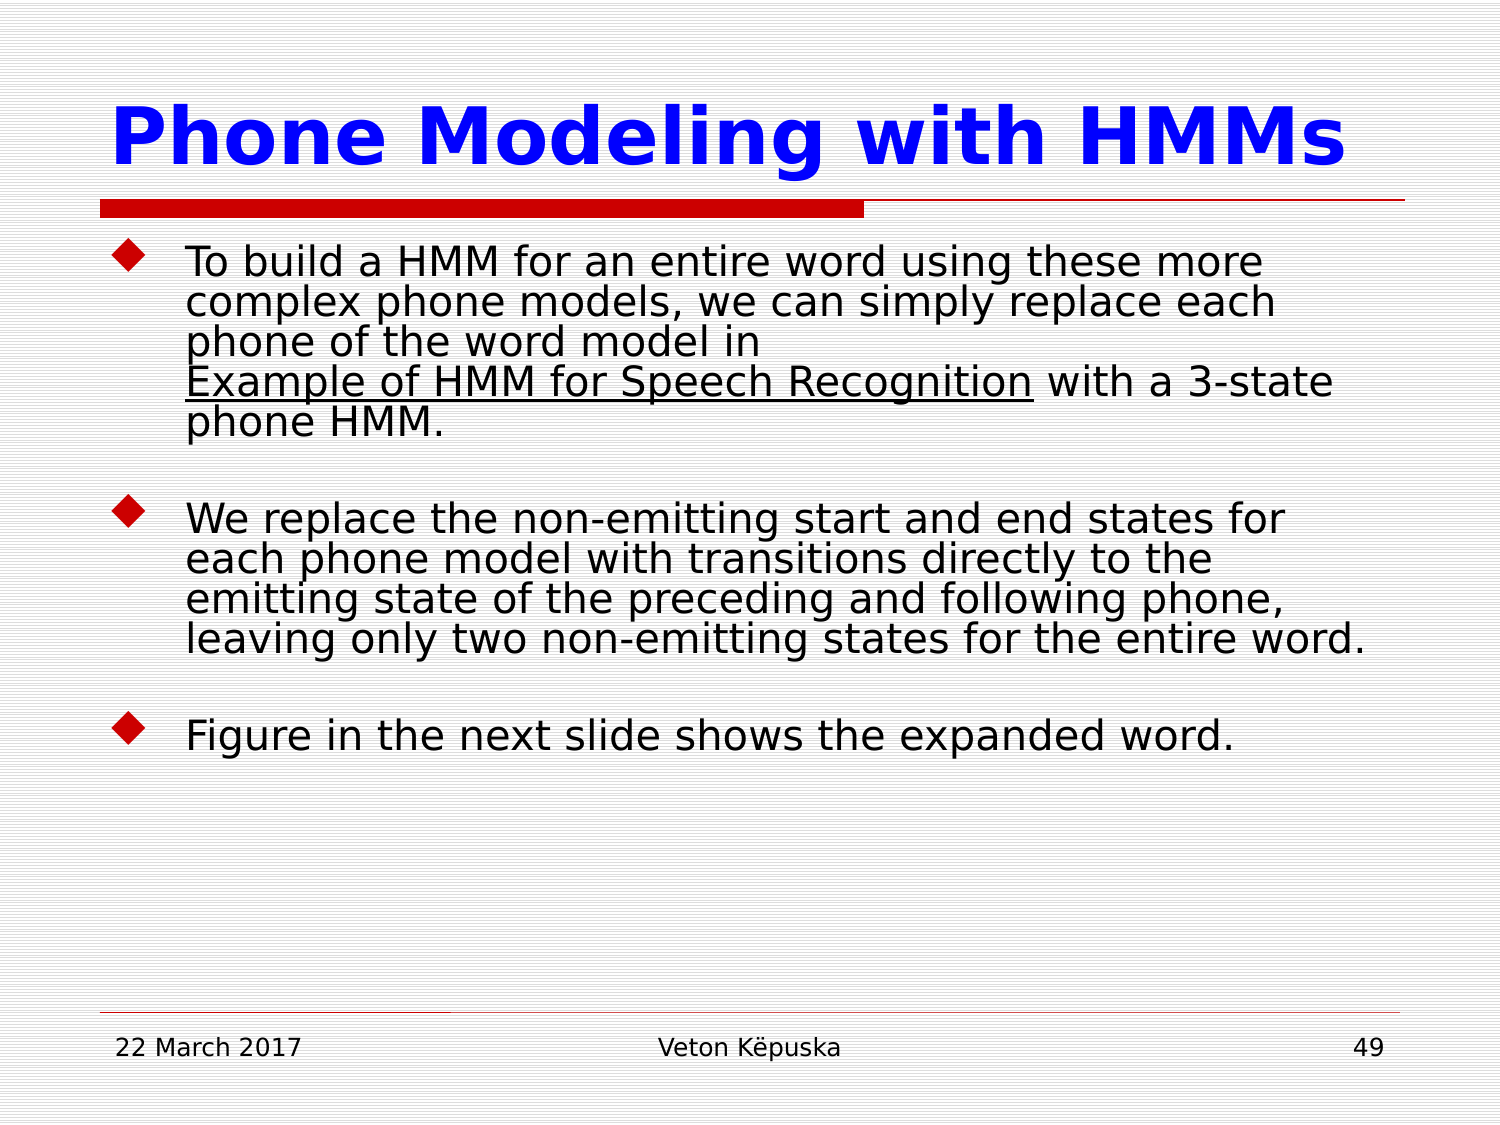

# Phone Modeling with HMMs
To build a HMM for an entire word using these more complex phone models, we can simply replace each phone of the word model in Example of HMM for Speech Recognition with a 3-state phone HMM.

We replace the non-emitting start and end states for each phone model with transitions directly to the emitting state of the preceding and following phone, leaving only two non-emitting states for the entire word.

Figure in the next slide shows the expanded word.
22 March 2017
Veton Këpuska
49